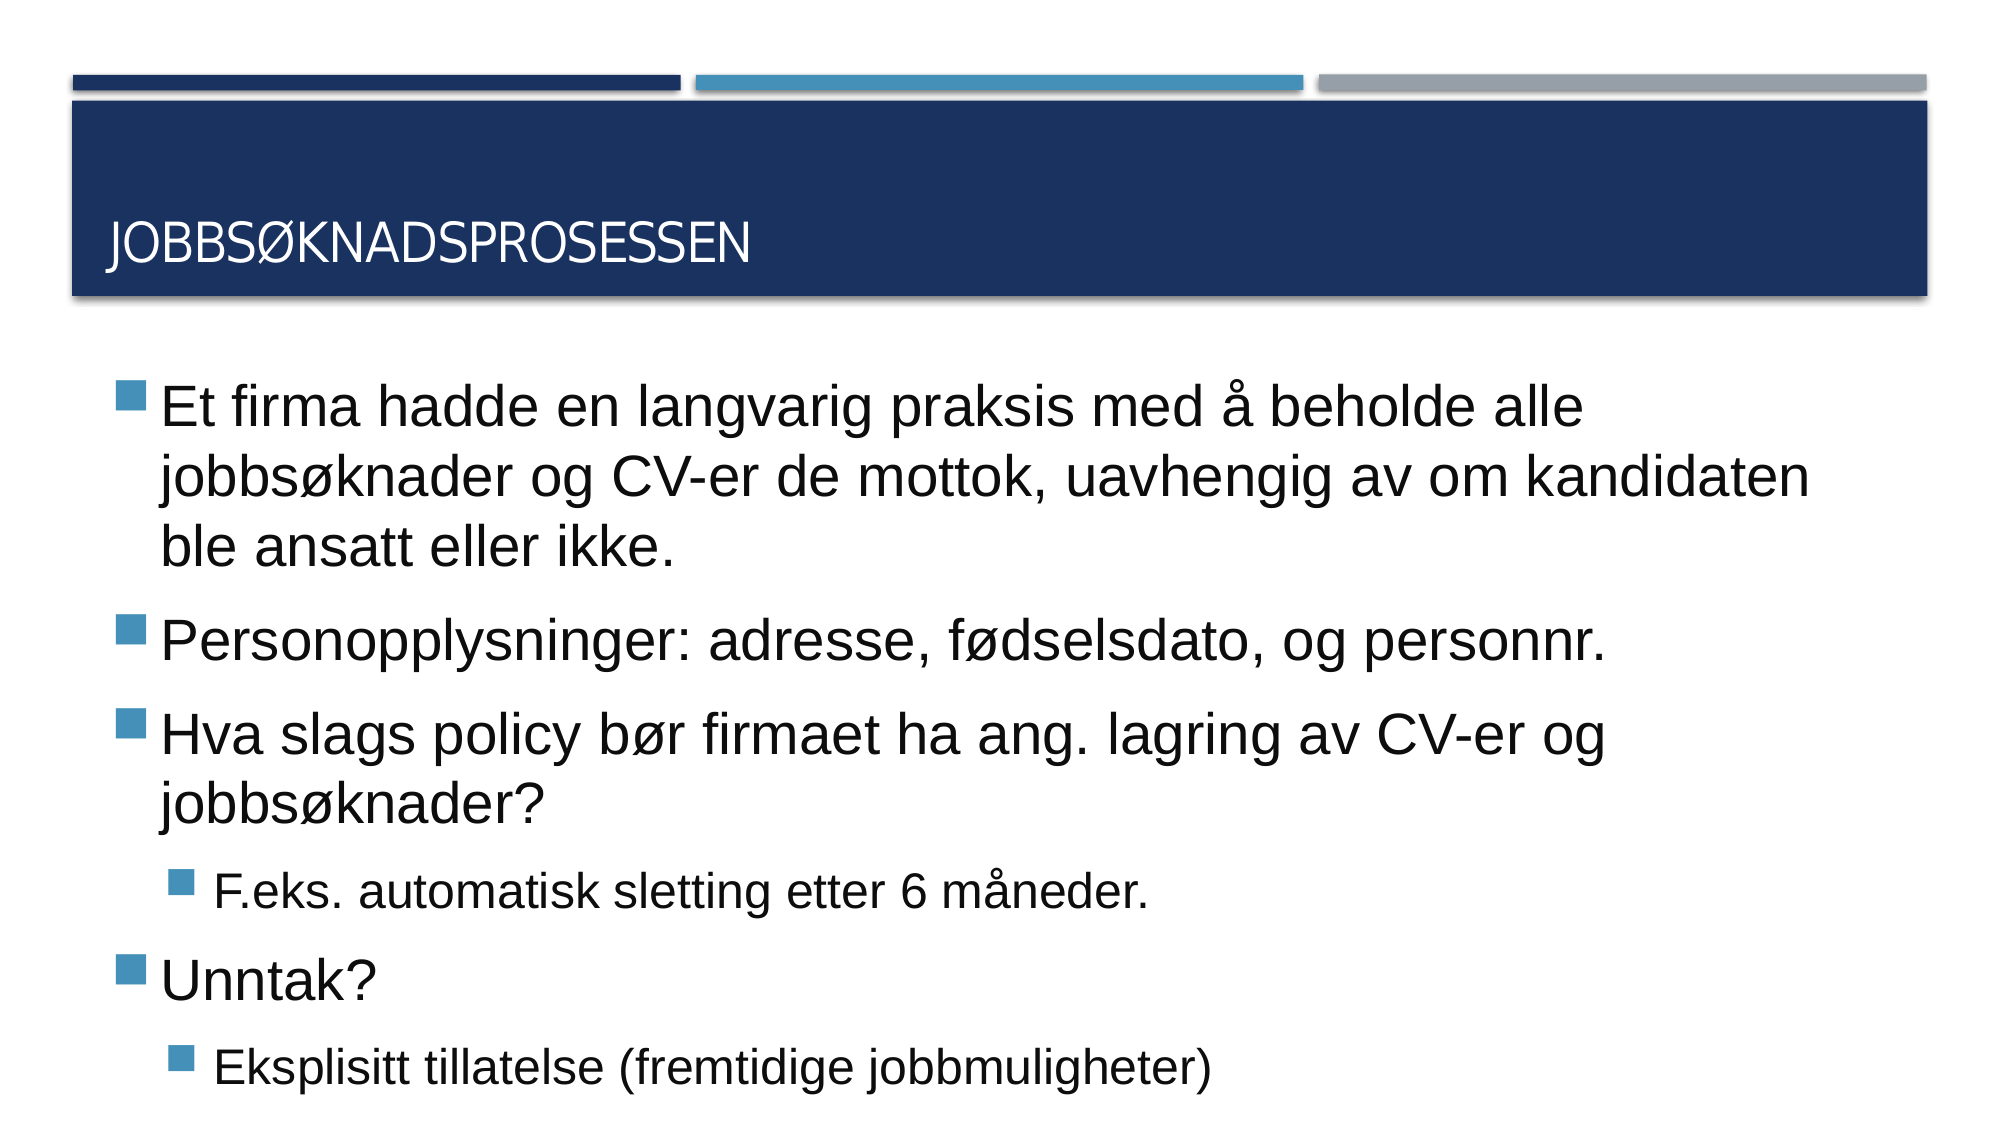

# Jobbsøknadsprosessen
Et firma hadde en langvarig praksis med å beholde alle jobbsøknader og CV-er de mottok, uavhengig av om kandidaten ble ansatt eller ikke.
Personopplysninger: adresse, fødselsdato, og personnr.
Hva slags policy bør firmaet ha ang. lagring av CV-er og jobbsøknader?
F.eks. automatisk sletting etter 6 måneder.
Unntak?
Eksplisitt tillatelse (fremtidige jobbmuligheter)